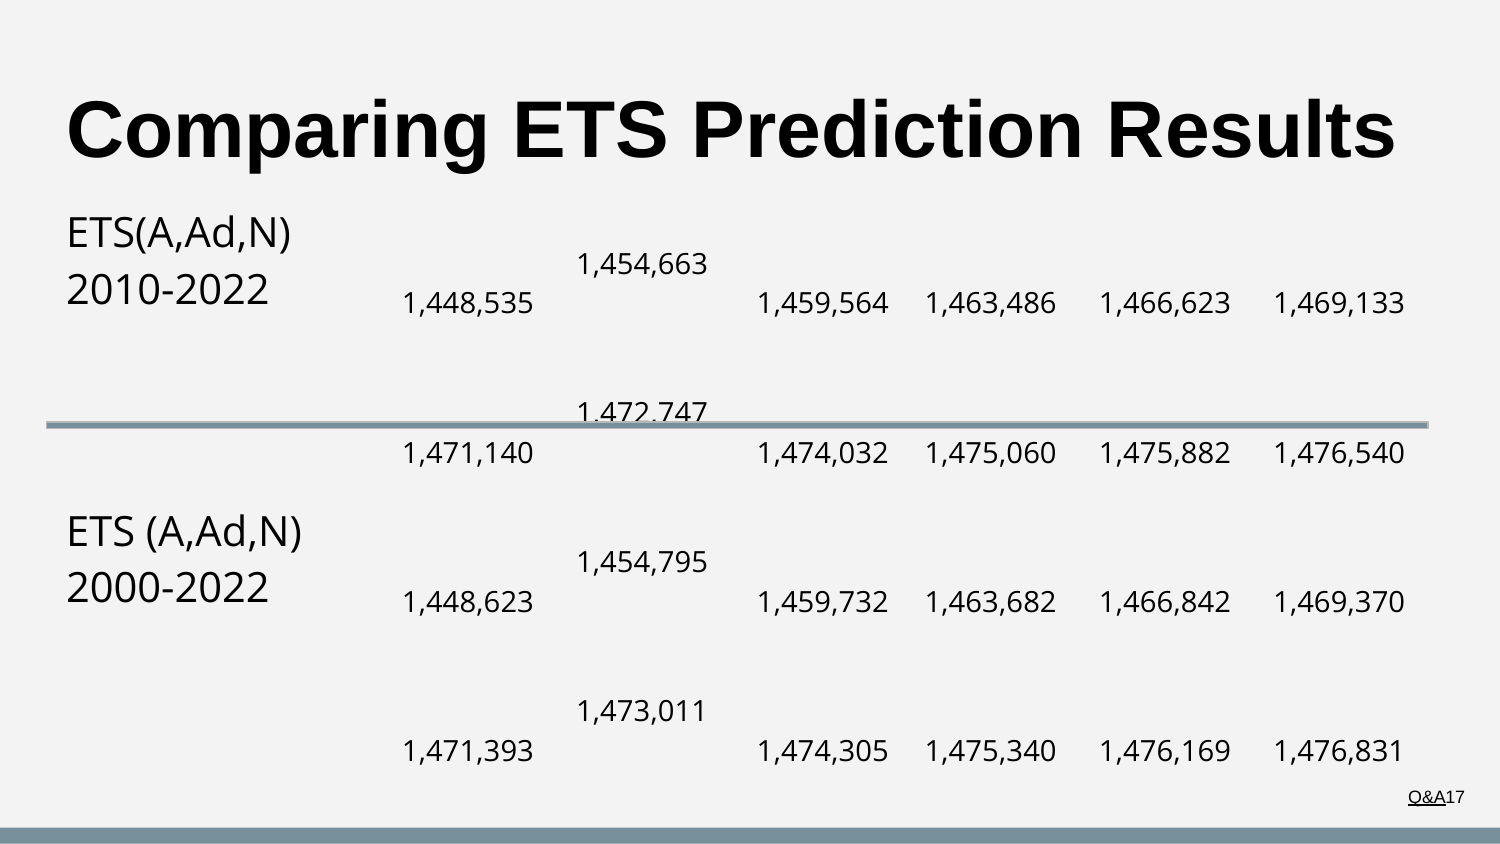

# Comparing ETS Prediction Results
| ETS(A,Ad,N) 2010-2022 | 1,448,535 | 1,454,663 | 1,459,564 | 1,463,486 | 1,466,623 | 1,469,133 |
| --- | --- | --- | --- | --- | --- | --- |
|  | 1,471,140 | 1,472,747 | 1,474,032 | 1,475,060 | 1,475,882 | 1,476,540 |
| ETS (A,Ad,N) 2000-2022 | 1,448,623 | 1,454,795 | 1,459,732 | 1,463,682 | 1,466,842 | 1,469,370 |
|  | 1,471,393 | 1,473,011 | 1,474,305 | 1,475,340 | 1,476,169 | 1,476,831 |

Q&A17